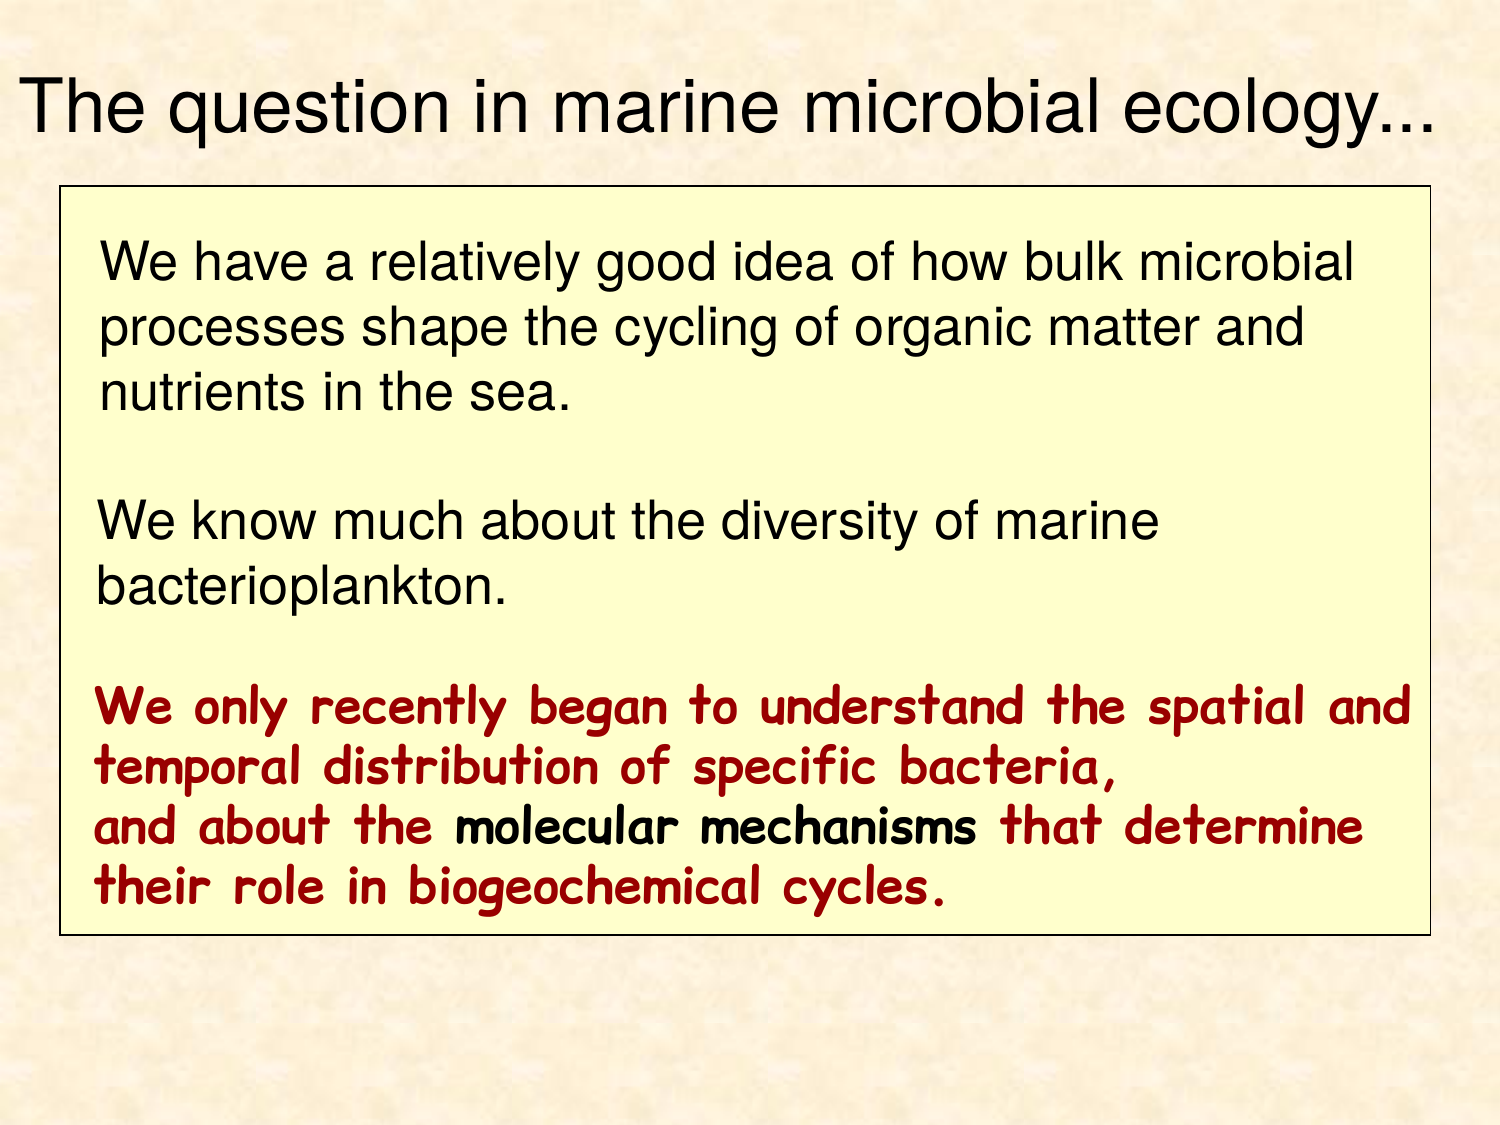

The question in marine microbial ecology...

We have a relatively good idea of how bulk microbial processes shape the cycling of organic matter and nutrients in the sea.
We know much about the diversity of marine bacterioplankton.
We only recently began to understand the spatial and temporal distribution of specific bacteria,
and about the molecular mechanisms that determine their role in biogeochemical cycles.